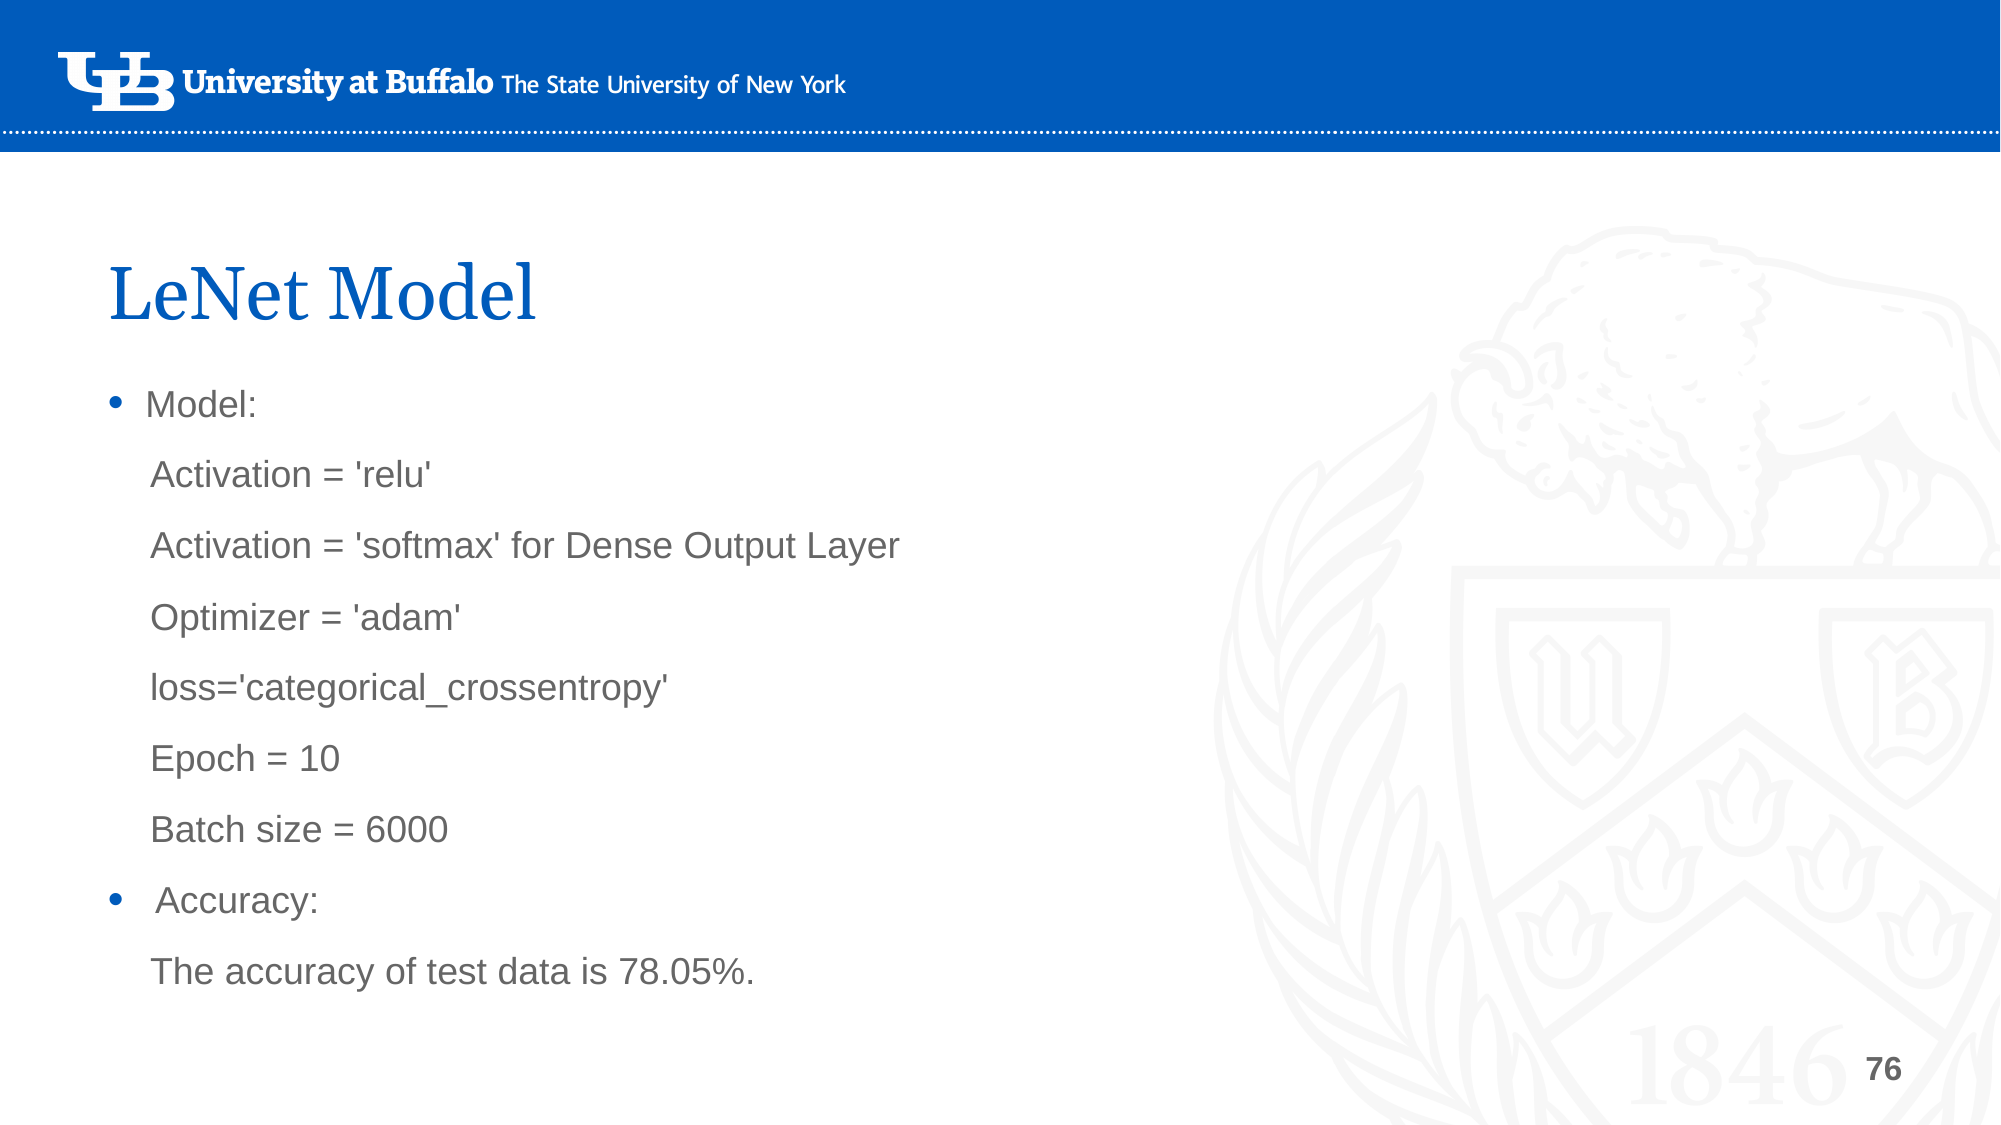

# LeNet Model
Model:
    Activation = 'relu'
    Activation = 'softmax' for Dense Output Layer
    Optimizer = 'adam'
    loss='categorical_crossentropy'
    Epoch = 10
    Batch size = 6000
Accuracy:
    The accuracy of test data is 78.05%.

76